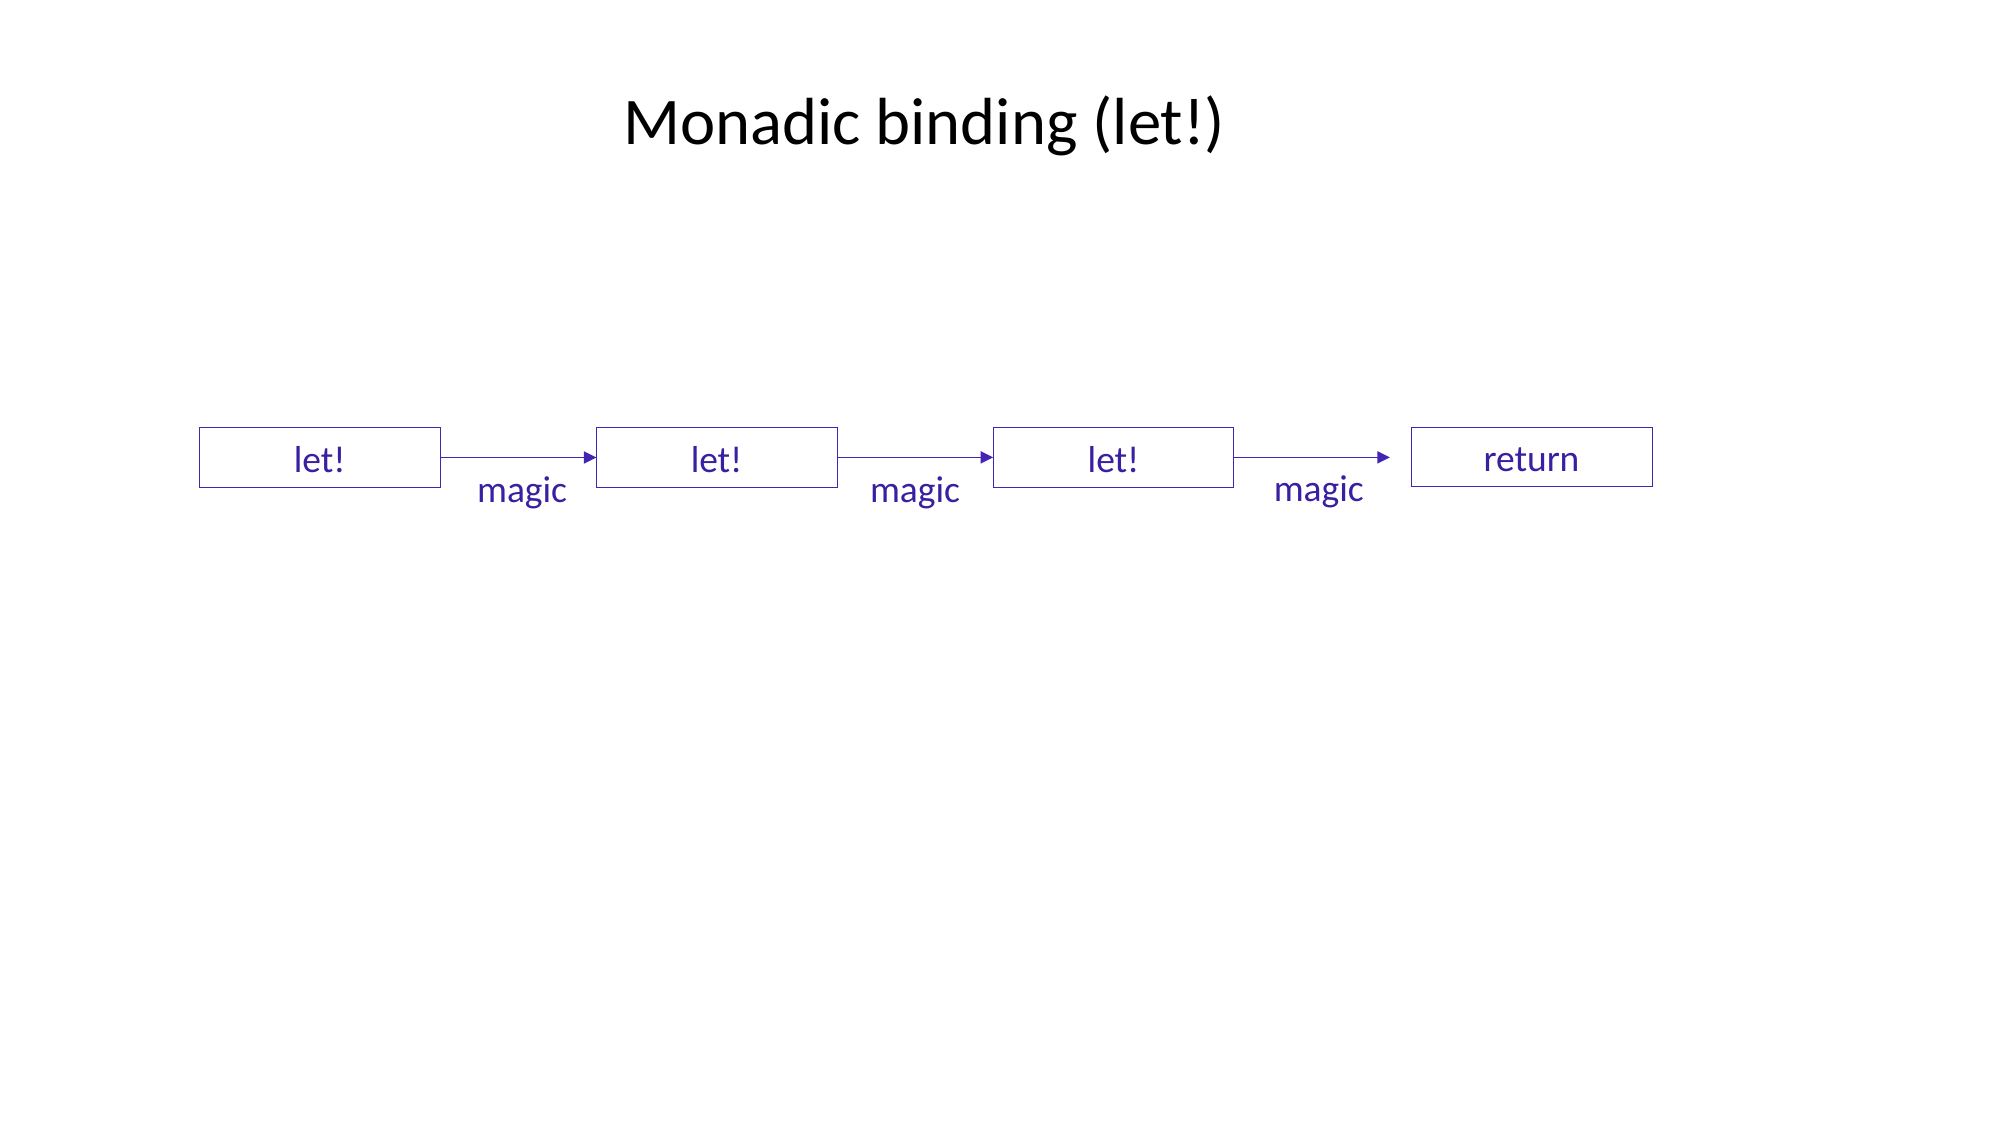

Monadic binding (let!)
return
let!
let!
let!
magic
magic
magic